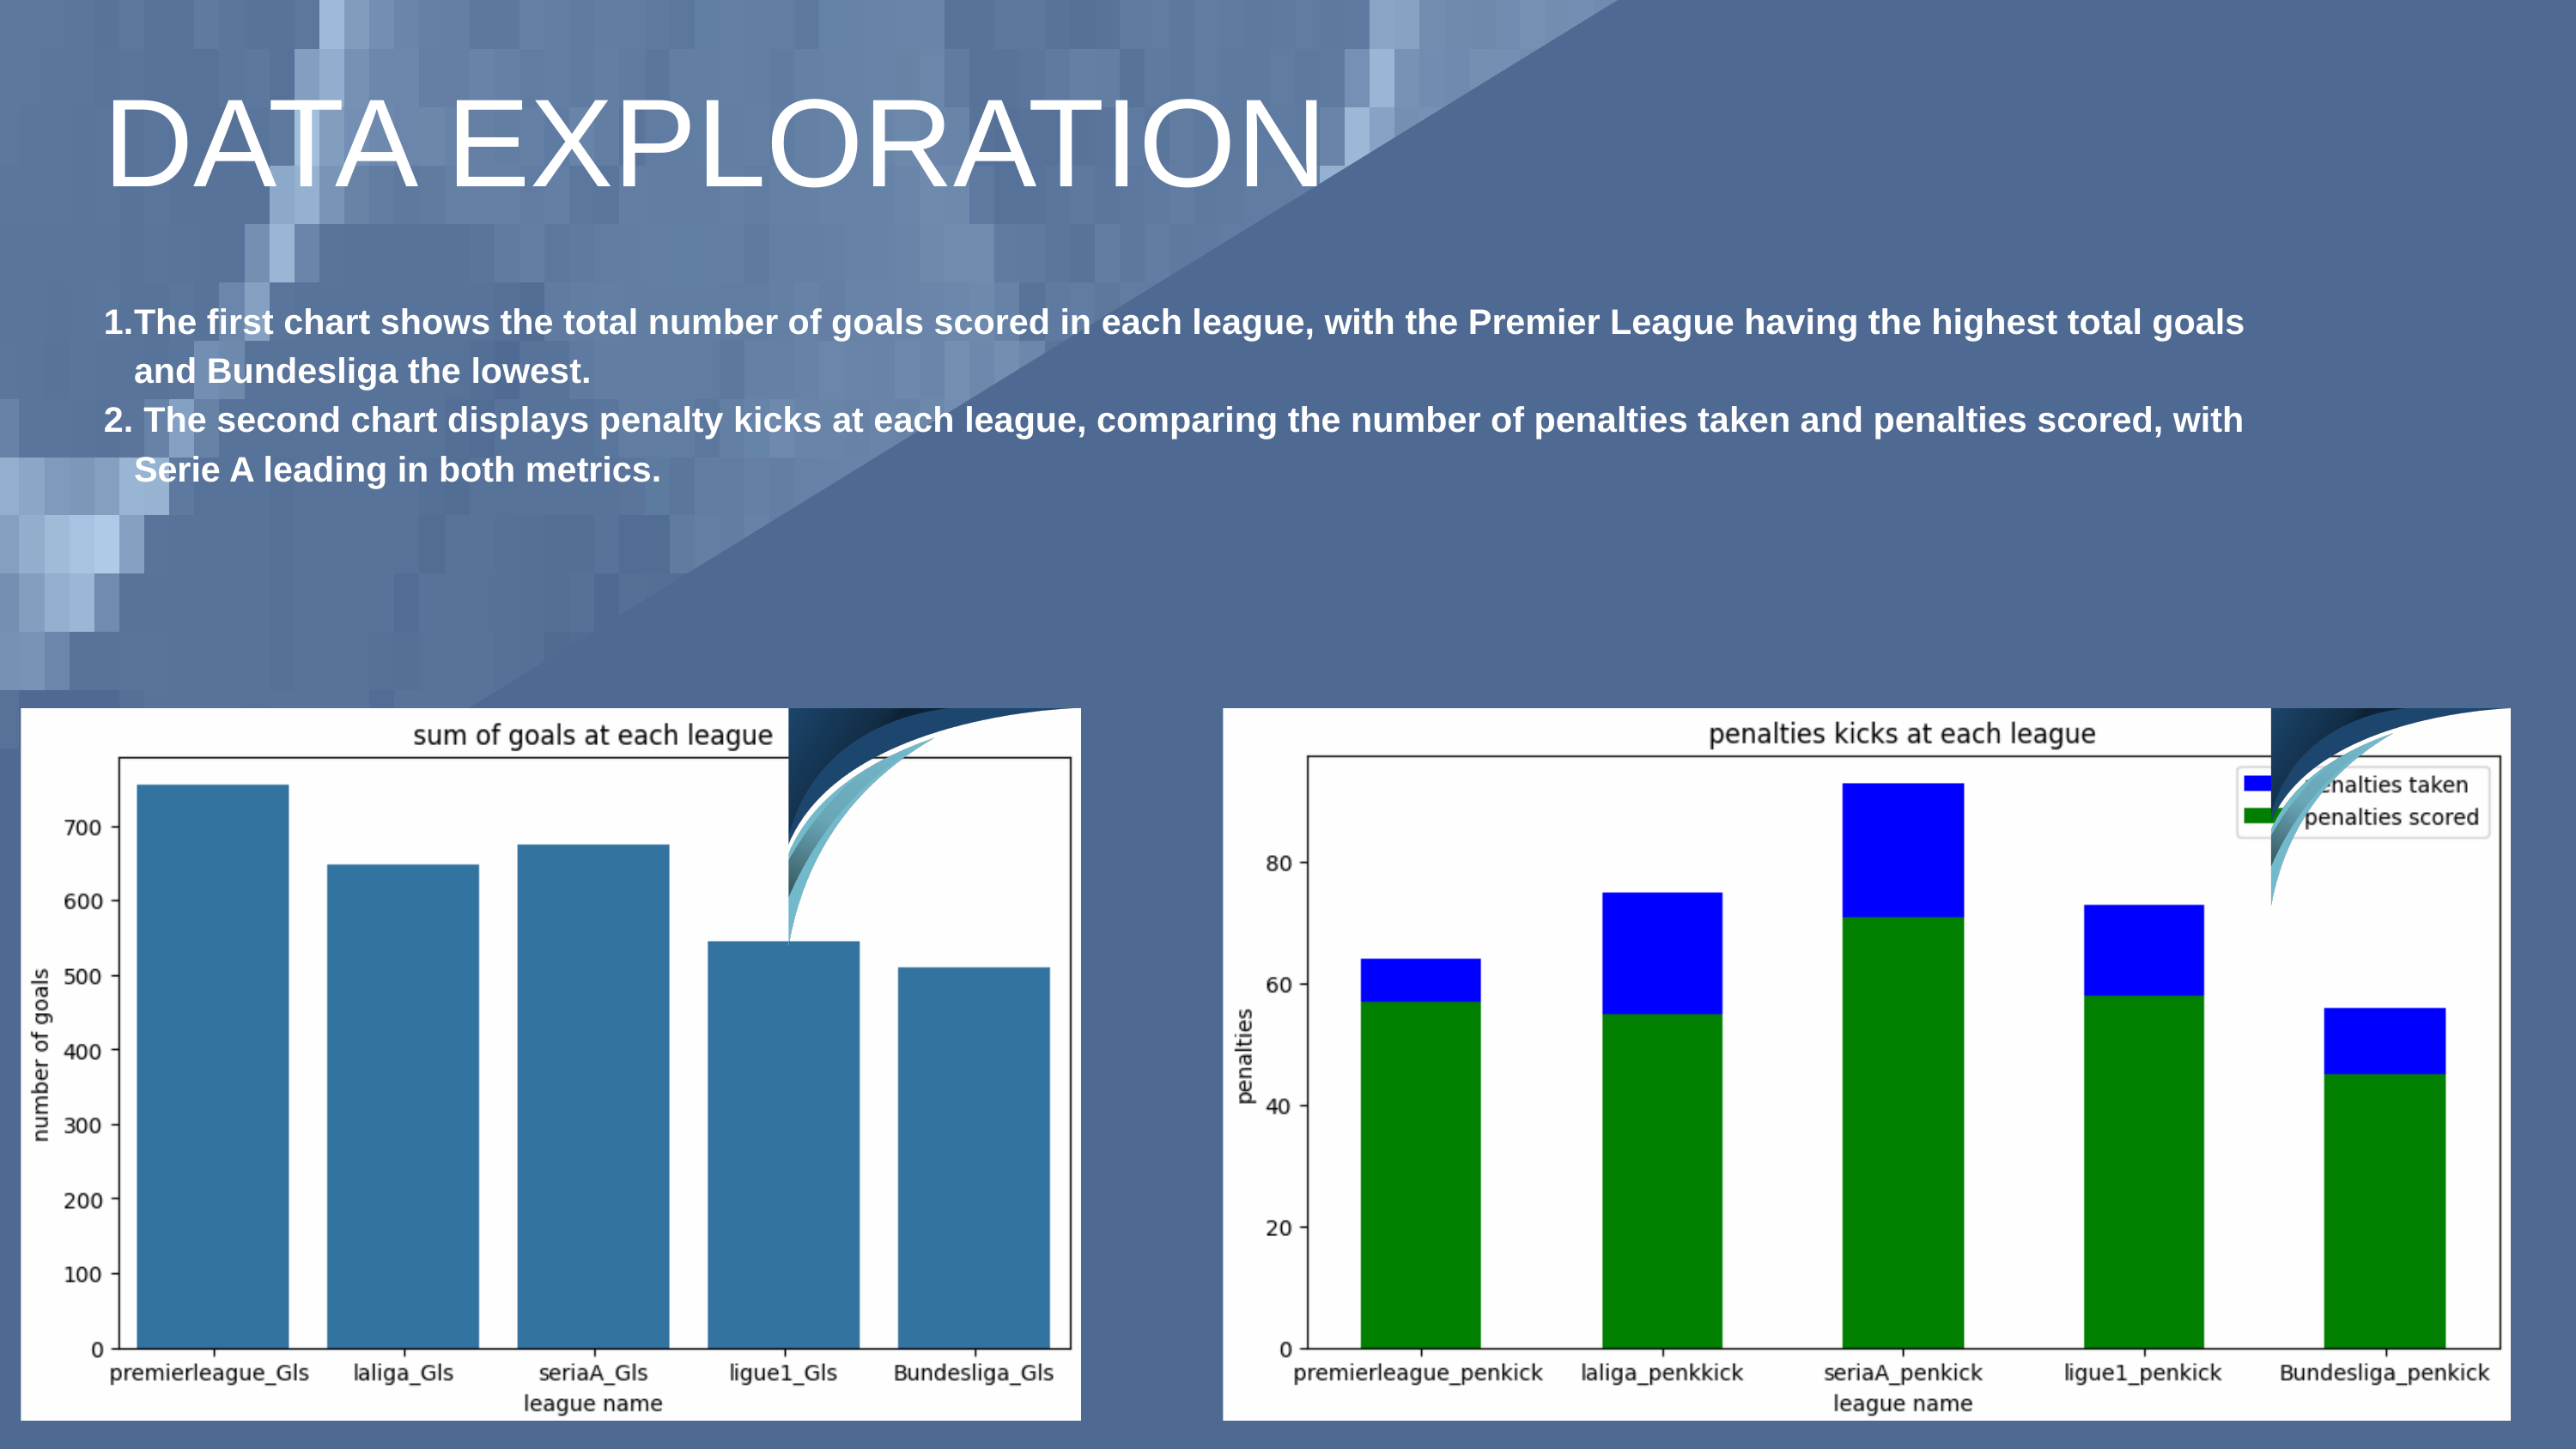

DATA EXPLORATION
The first chart shows the total number of goals scored in each league, with the Premier League having the highest total goals and Bundesliga the lowest.
 The second chart displays penalty kicks at each league, comparing the number of penalties taken and penalties scored, with Serie A leading in both metrics.